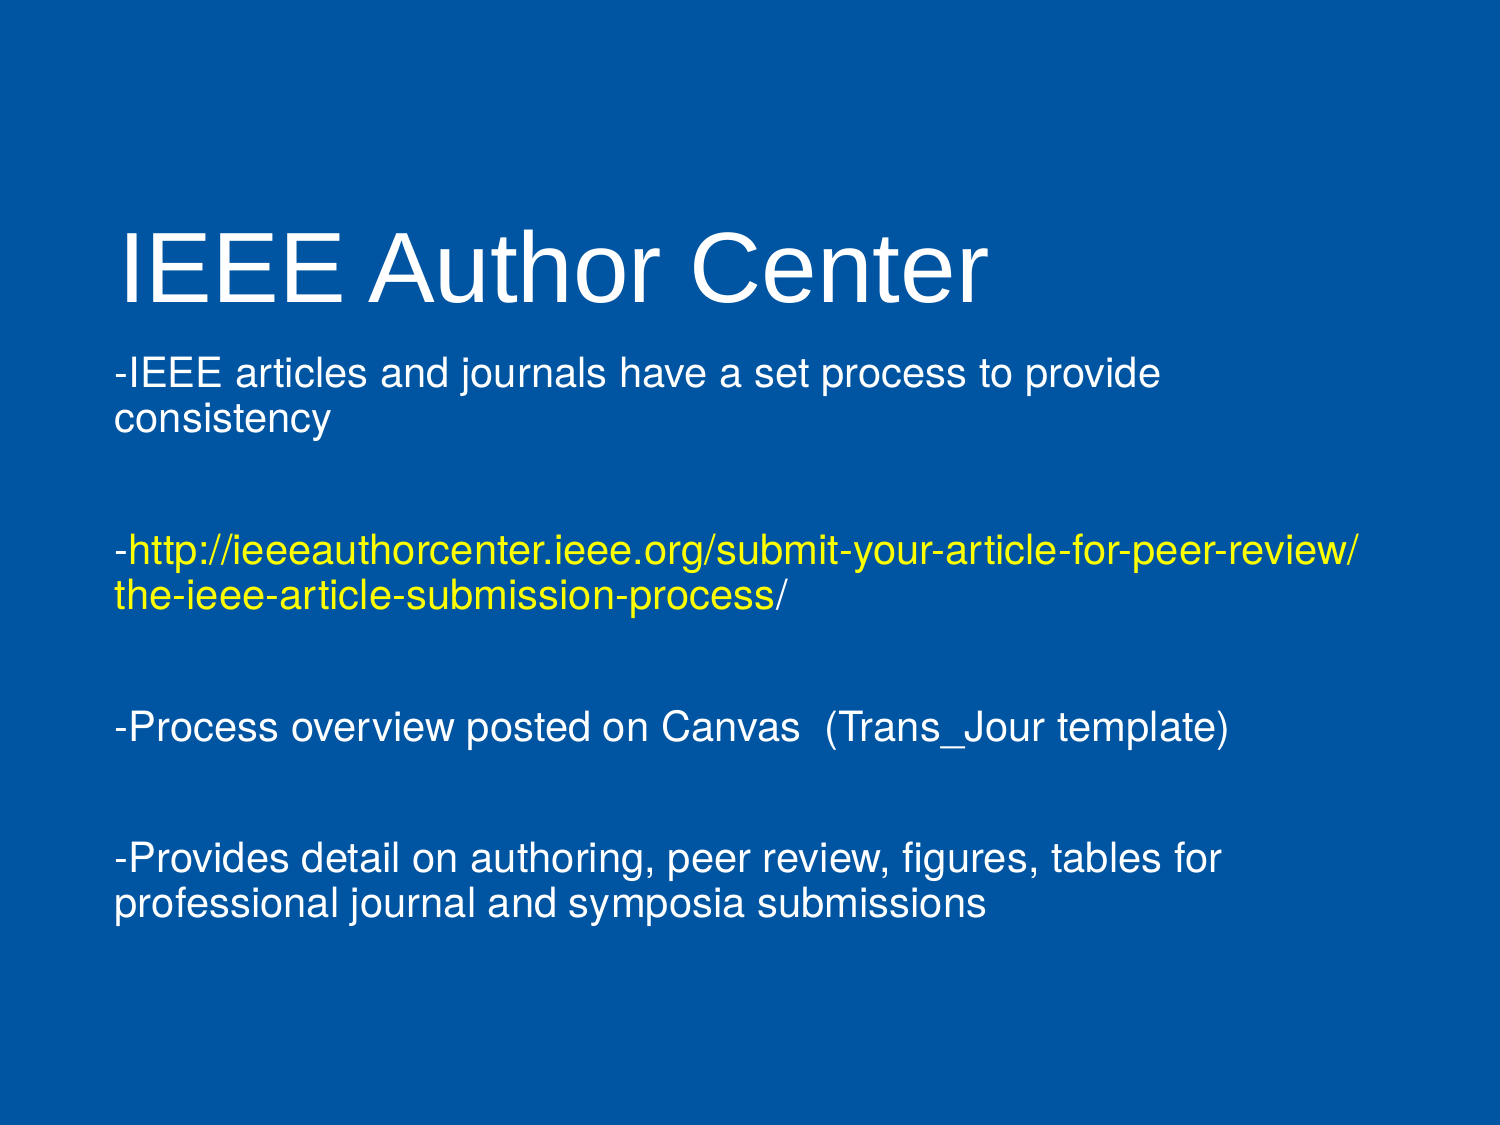

# IEEE Author Center
-IEEE articles and journals have a set process to provide consistency

-http://ieeeauthorcenter.ieee.org/submit-your-article-for-peer-review/the-ieee-article-submission-process/

-Process overview posted on Canvas  (Trans_Jour template)

-Provides detail on authoring, peer review, figures, tables for professional journal and symposia submissions